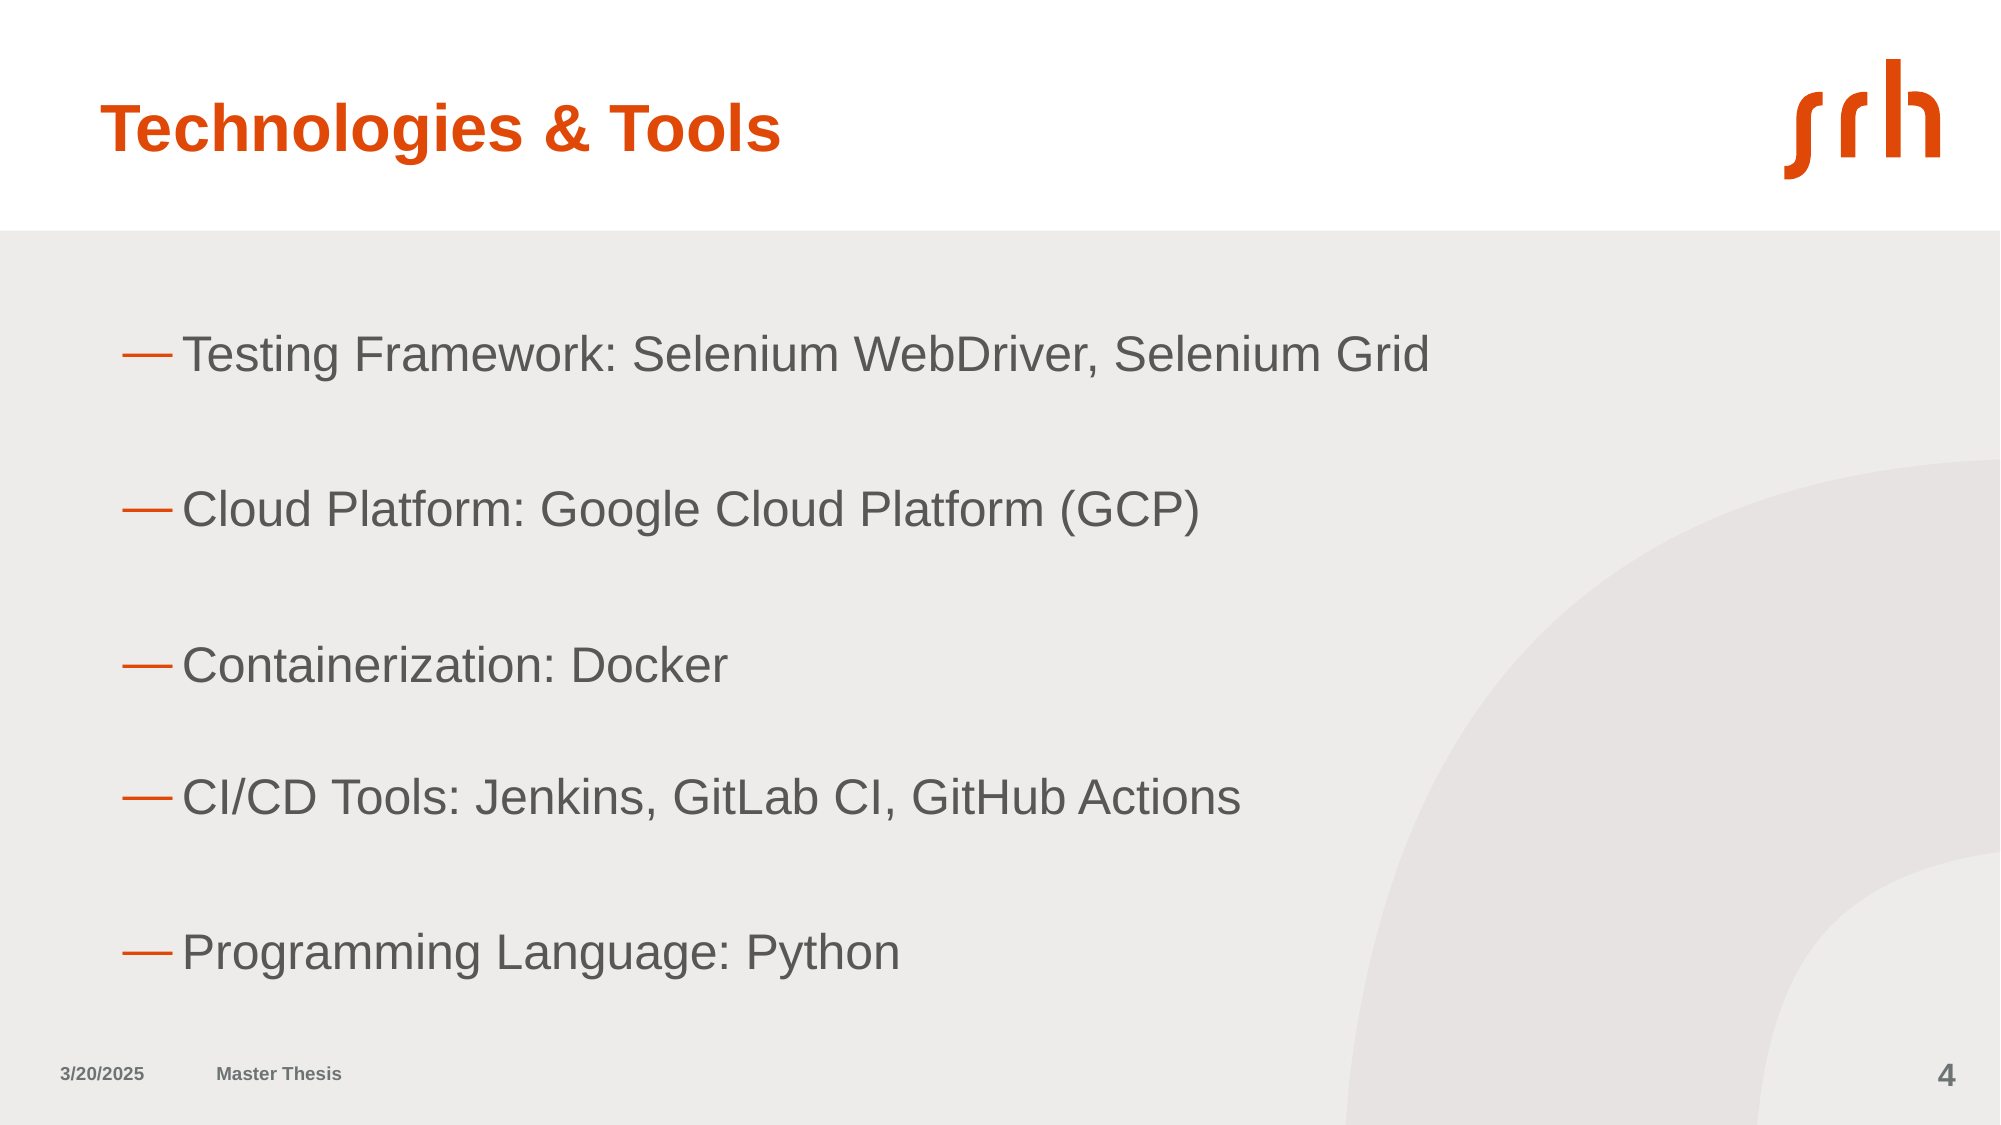

# Technologies & Tools
Testing Framework: Selenium WebDriver, Selenium Grid

Cloud Platform: Google Cloud Platform (GCP)

Containerization: Docker

CI/CD Tools: Jenkins, GitLab CI, GitHub Actions

Programming Language: Python
3/20/2025
Master Thesis
4